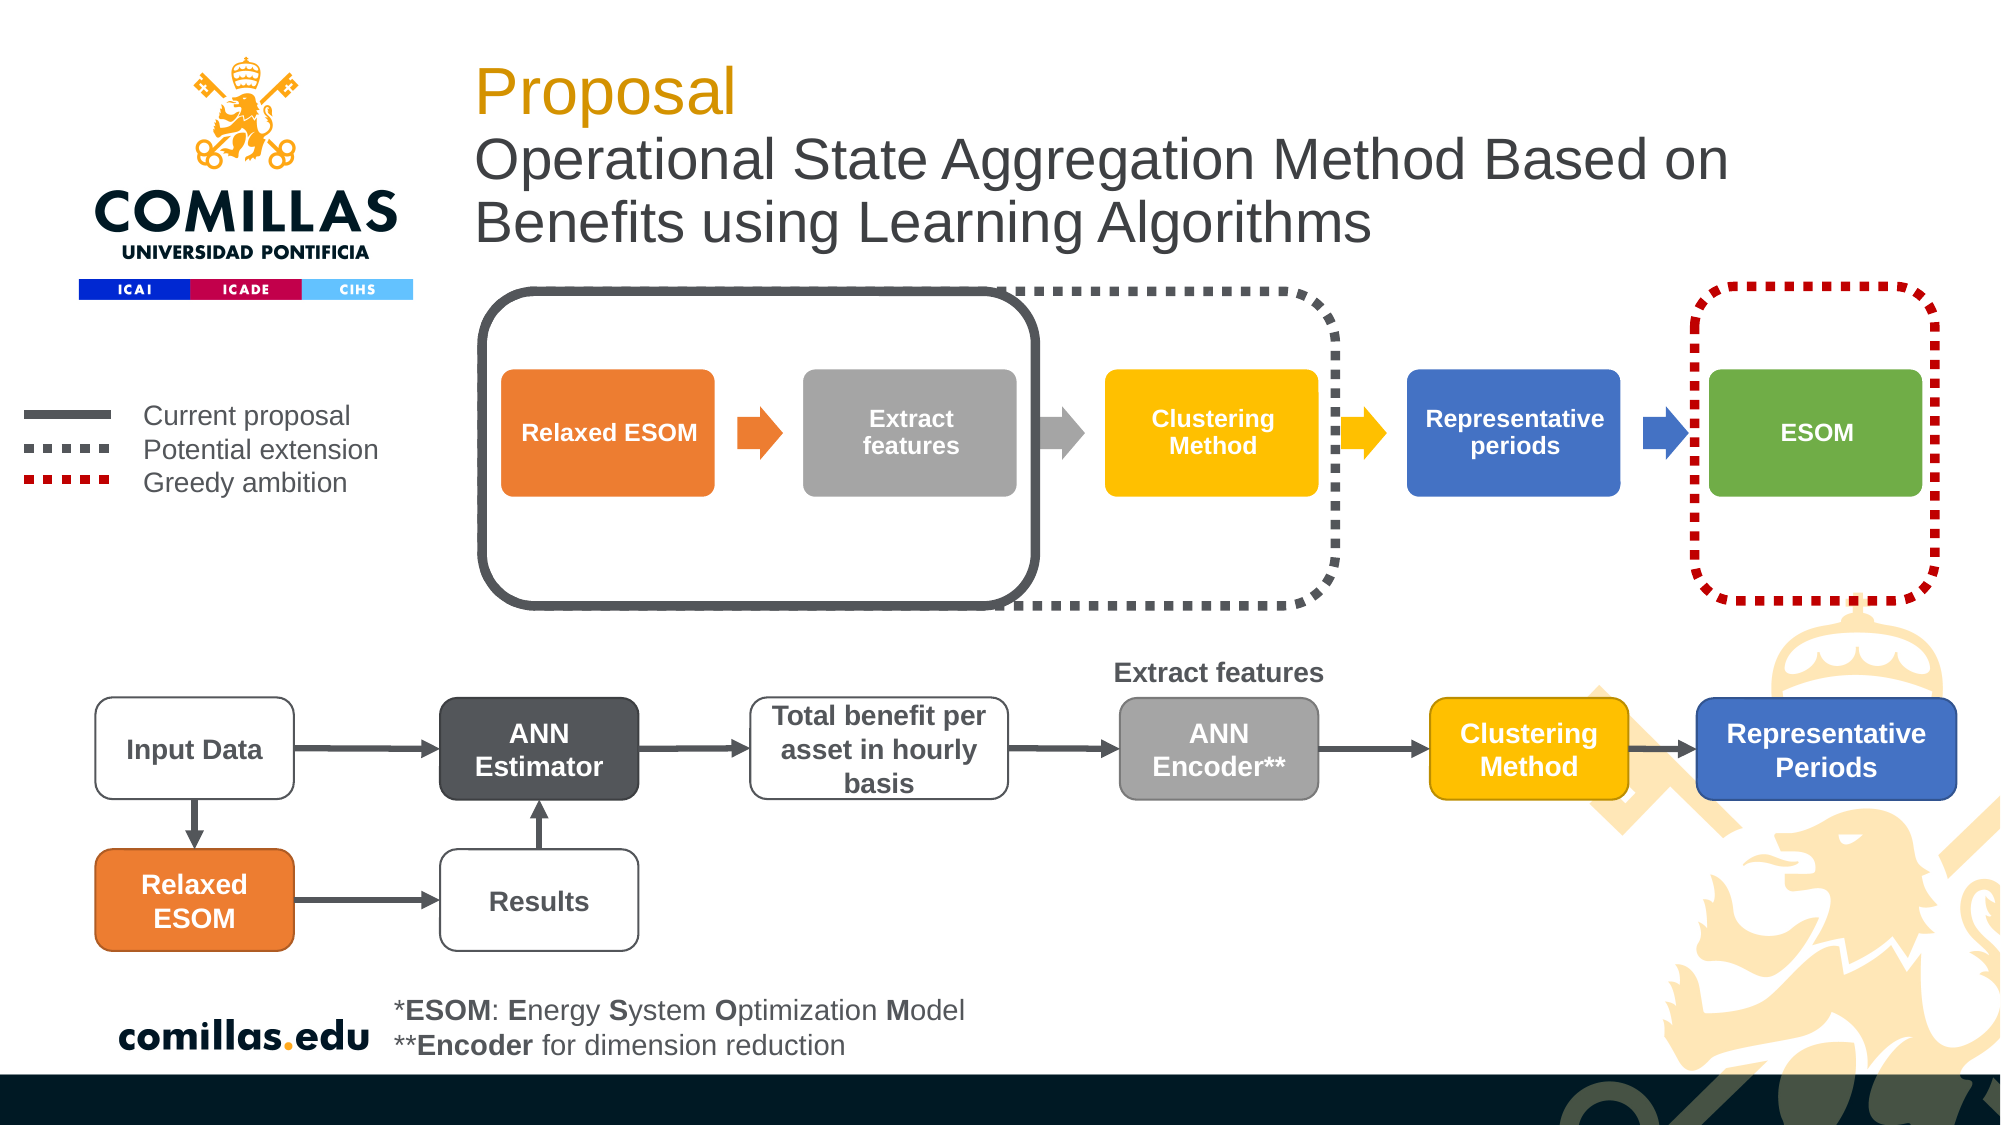

# Proposal Operational State Aggregation Method Based on Benefits using Learning Algorithms
Relaxed ESOM

Extract features

Clustering Method

Representative periods

ESOM

Current proposal
Potential extension
Greedy ambition
Extract features
Input Data
Total benefit per asset in hourly basis
ANN
Estimator
ANN
Encoder**
Clustering Method
Representative Periods
Relaxed ESOM
Results
*ESOM: Energy System Optimization Model
**Encoder for dimension reduction